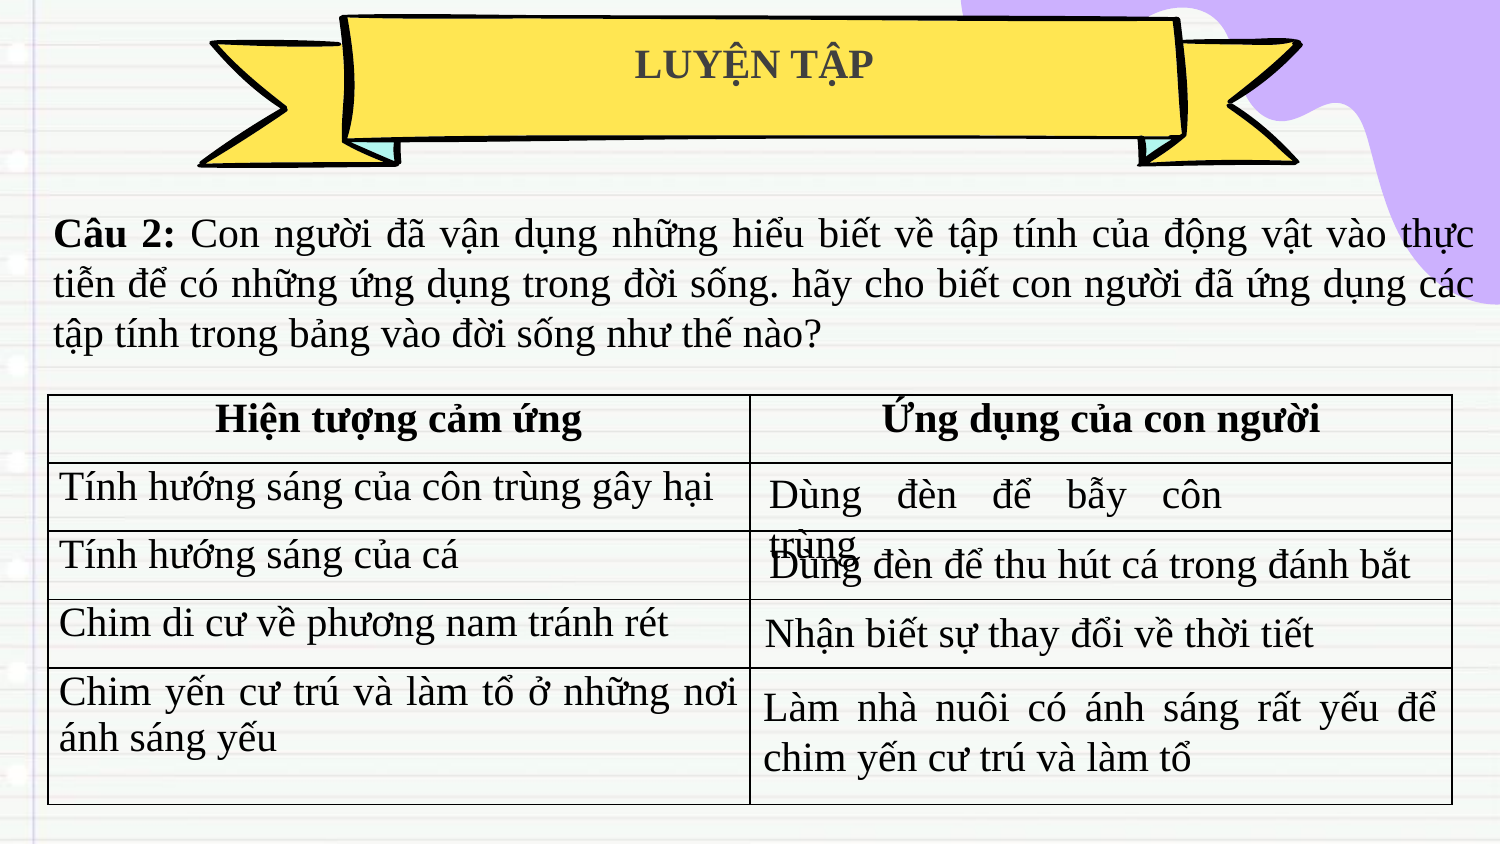

LUYỆN TẬP
Câu 2: Con người đã vận dụng những hiểu biết về tập tính của động vật vào thực tiễn để có những ứng dụng trong đời sống. hãy cho biết con người đã ứng dụng các tập tính trong bảng vào đời sống như thế nào?
| Hiện tượng cảm ứng | Ứng dụng của con người |
| --- | --- |
| Tính hướng sáng của côn trùng gây hại |  |
| Tính hướng sáng của cá |  |
| Chim di cư về phương nam tránh rét |  |
| Chim yến cư trú và làm tổ ở những nơi ánh sáng yếu |  |
Dùng đèn để bẫy côn trùng
Dùng đèn để thu hút cá trong đánh bắt
Nhận biết sự thay đổi về thời tiết
Làm nhà nuôi có ánh sáng rất yếu để chim yến cư trú và làm tổ